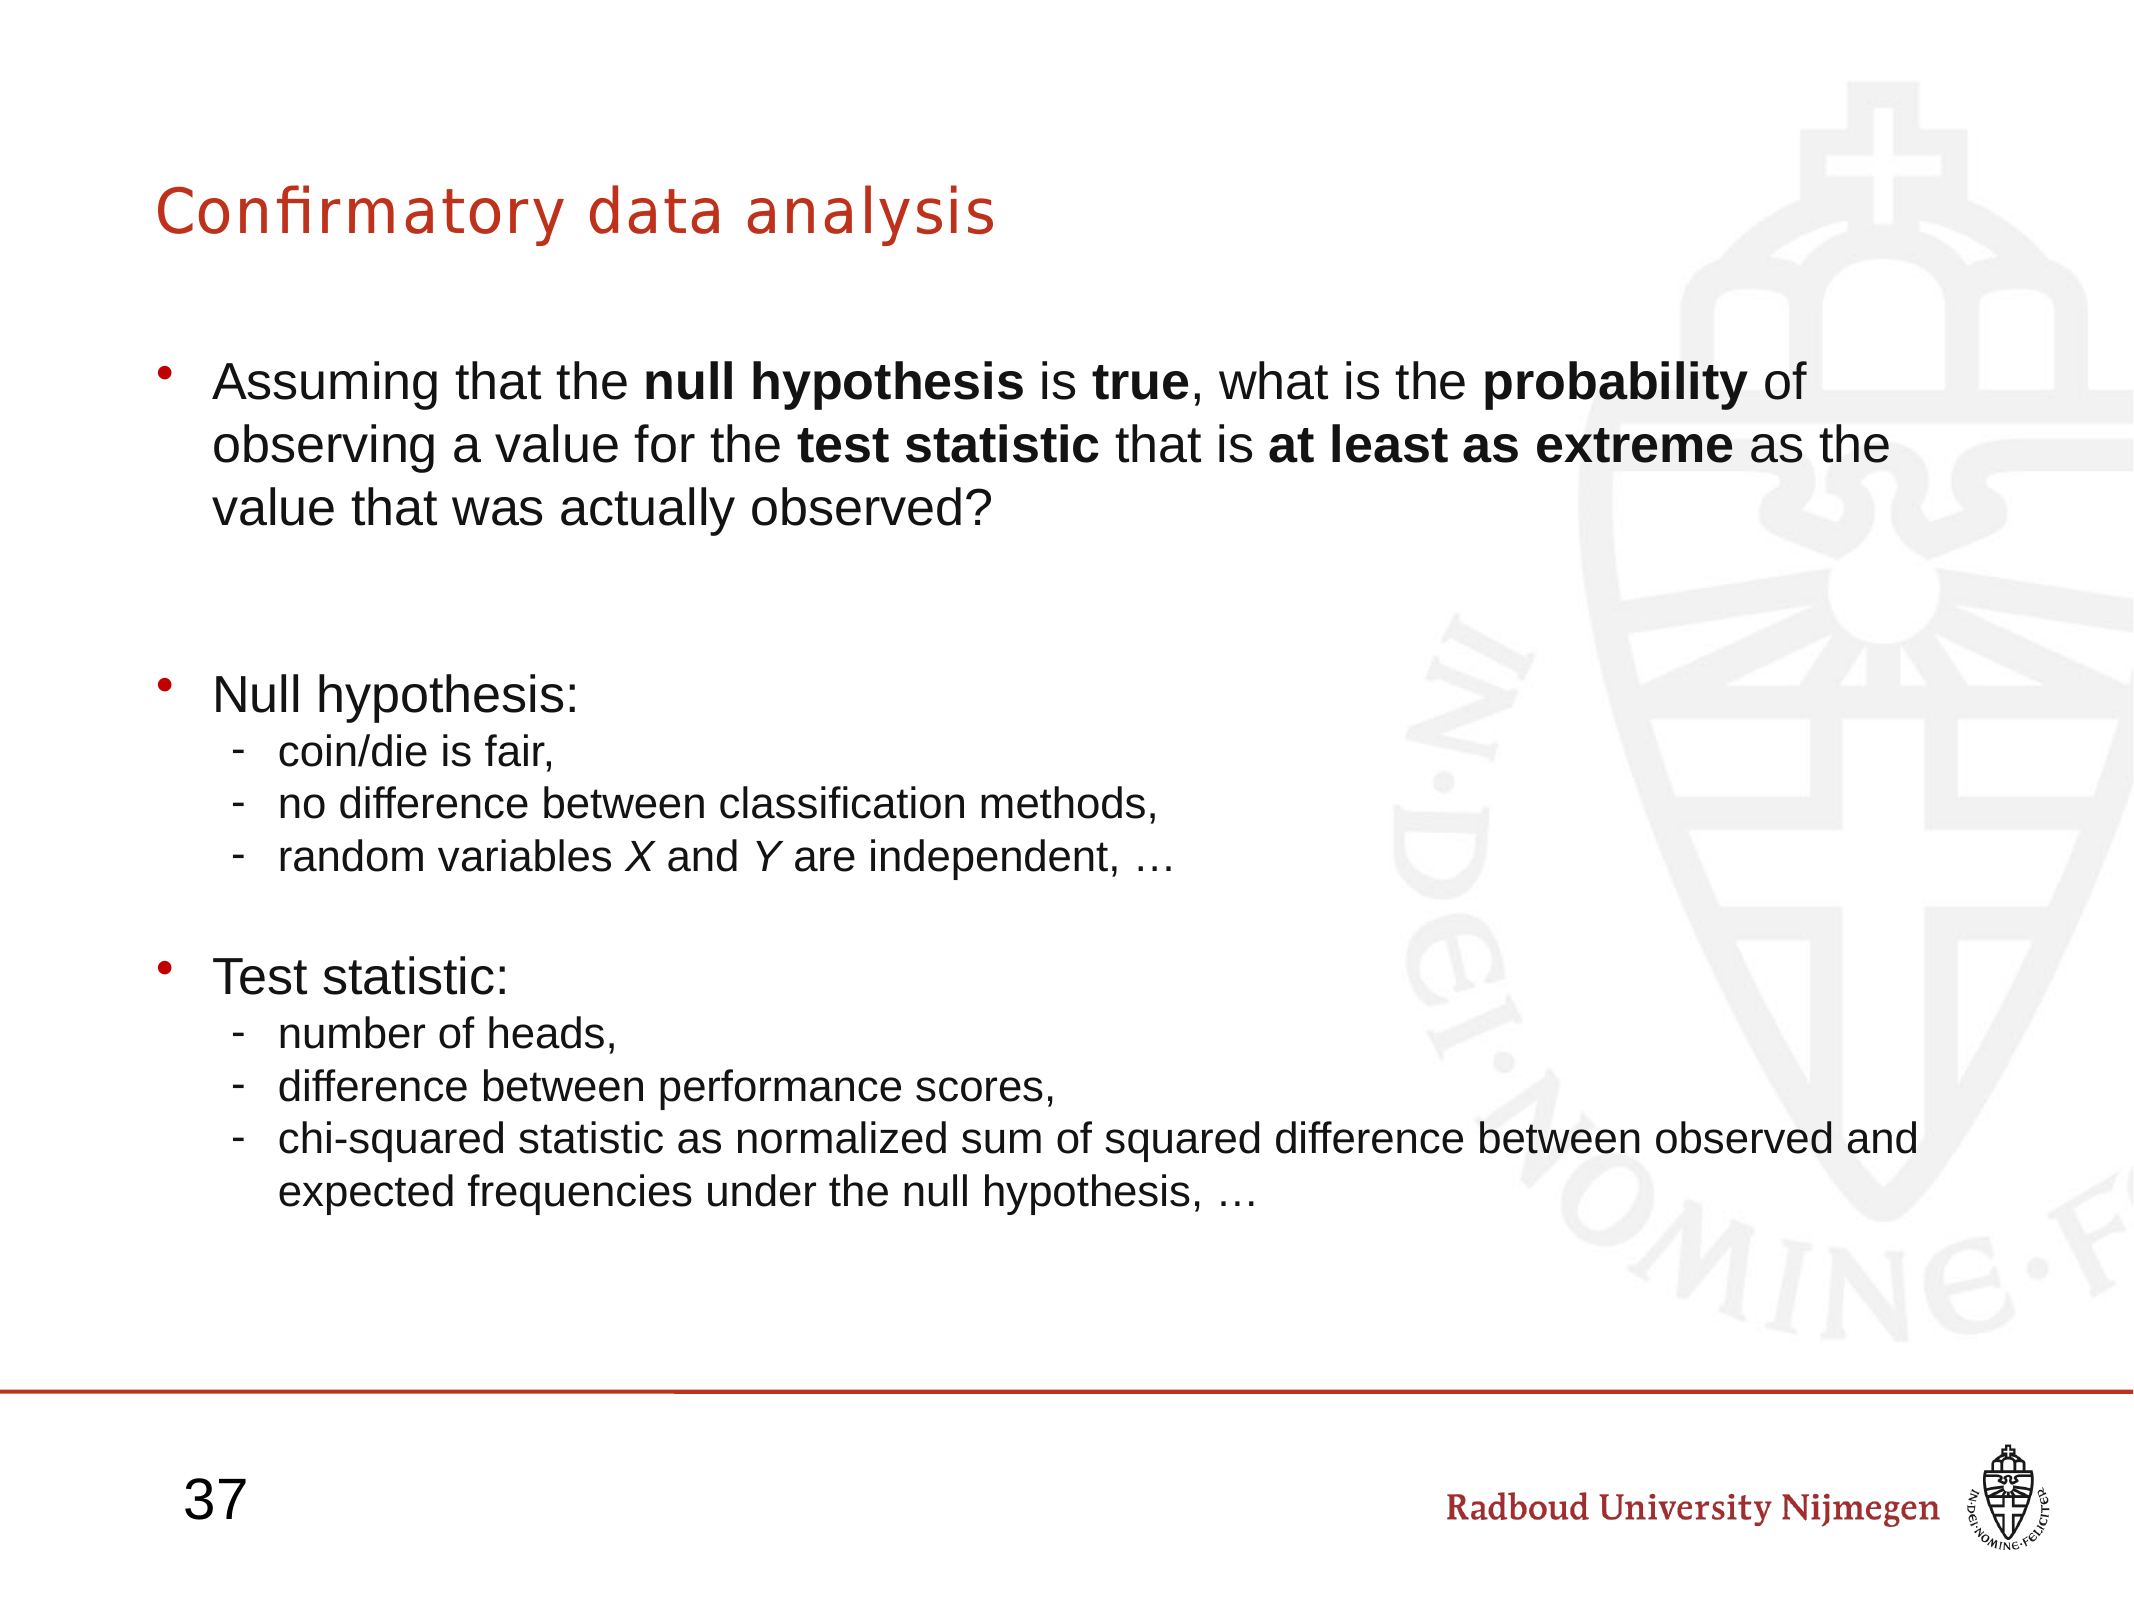

# Confirmatory data analysis
Assuming that the null hypothesis is true, what is the probability of observing a value for the test statistic that is at least as extreme as the value that was actually observed?

Null hypothesis:
coin/die is fair,
no difference between classification methods,
random variables X and Y are independent, …

Test statistic:
number of heads,
difference between performance scores,
chi-squared statistic as normalized sum of squared difference between observed and expected frequencies under the null hypothesis, …
37